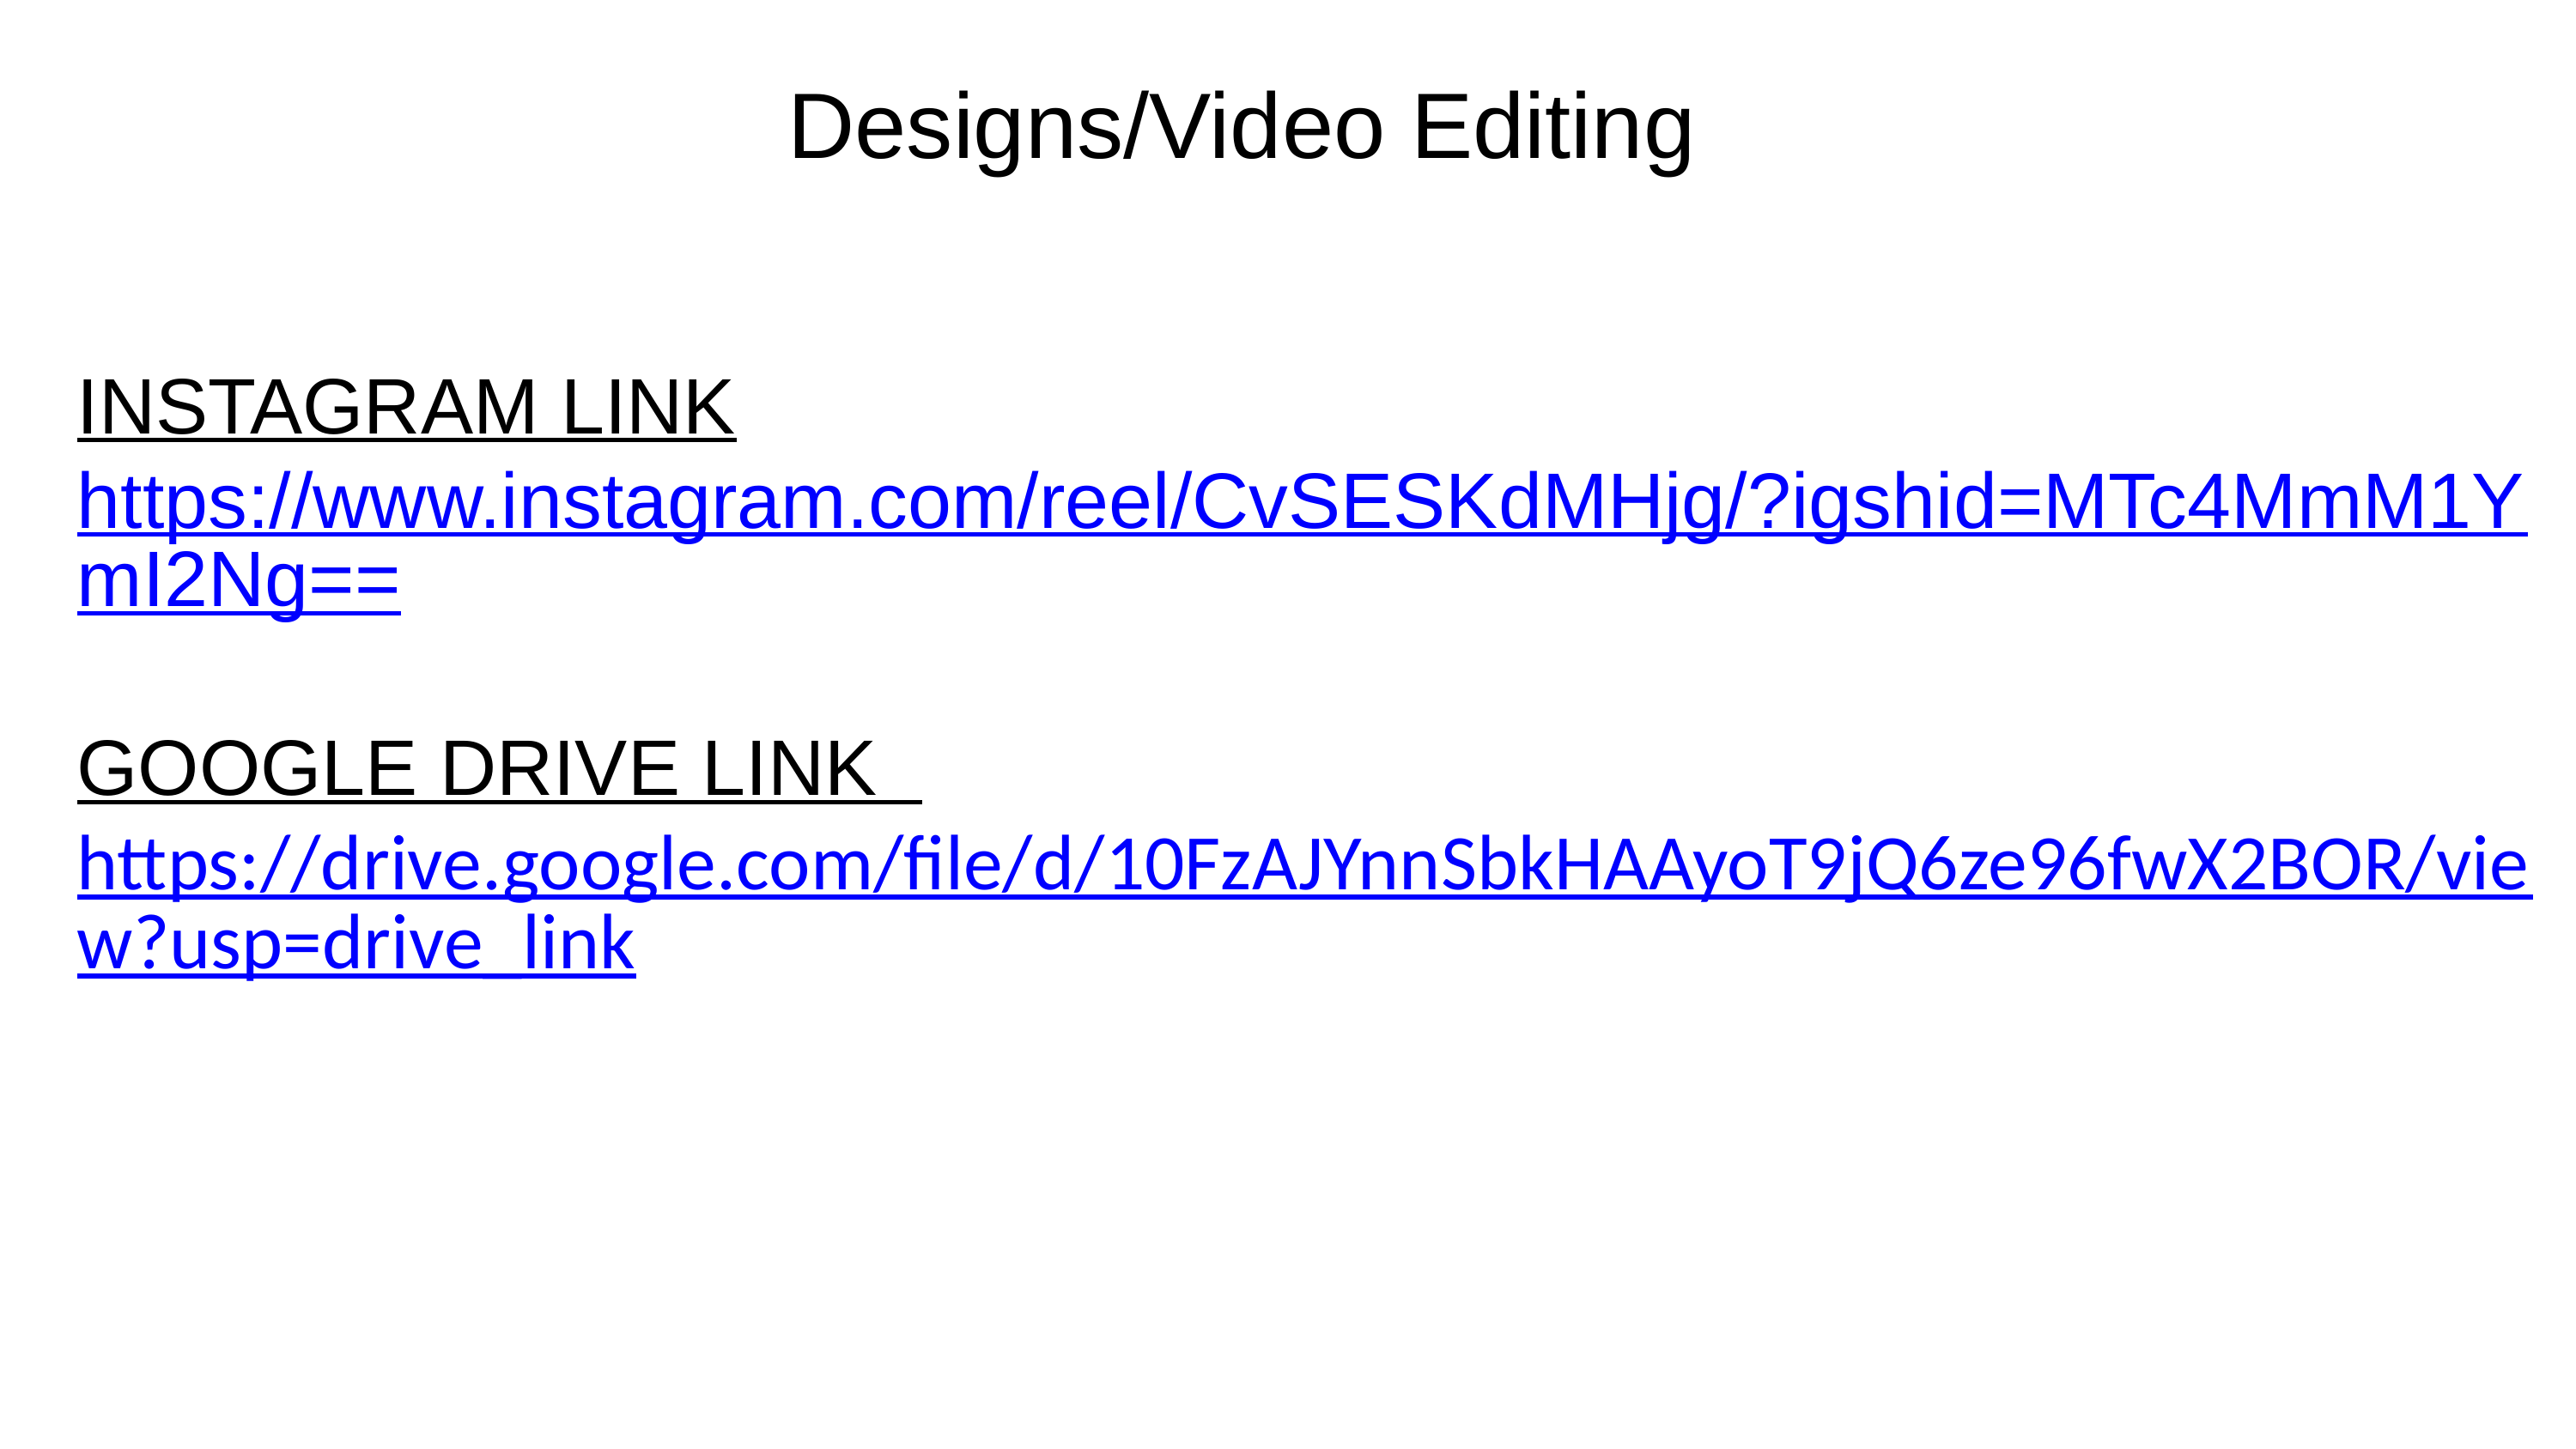

Designs/Video Editing

INSTAGRAM LINK
https://www.instagram.com/reel/CvSESKdMHjg/?igshid=MTc4MmM1YmI2Ng==

GOOGLE DRIVE LINK
https://drive.google.com/file/d/10FzAJYnnSbkHAAyoT9jQ6ze96fwX2BOR/view?usp=drive_link